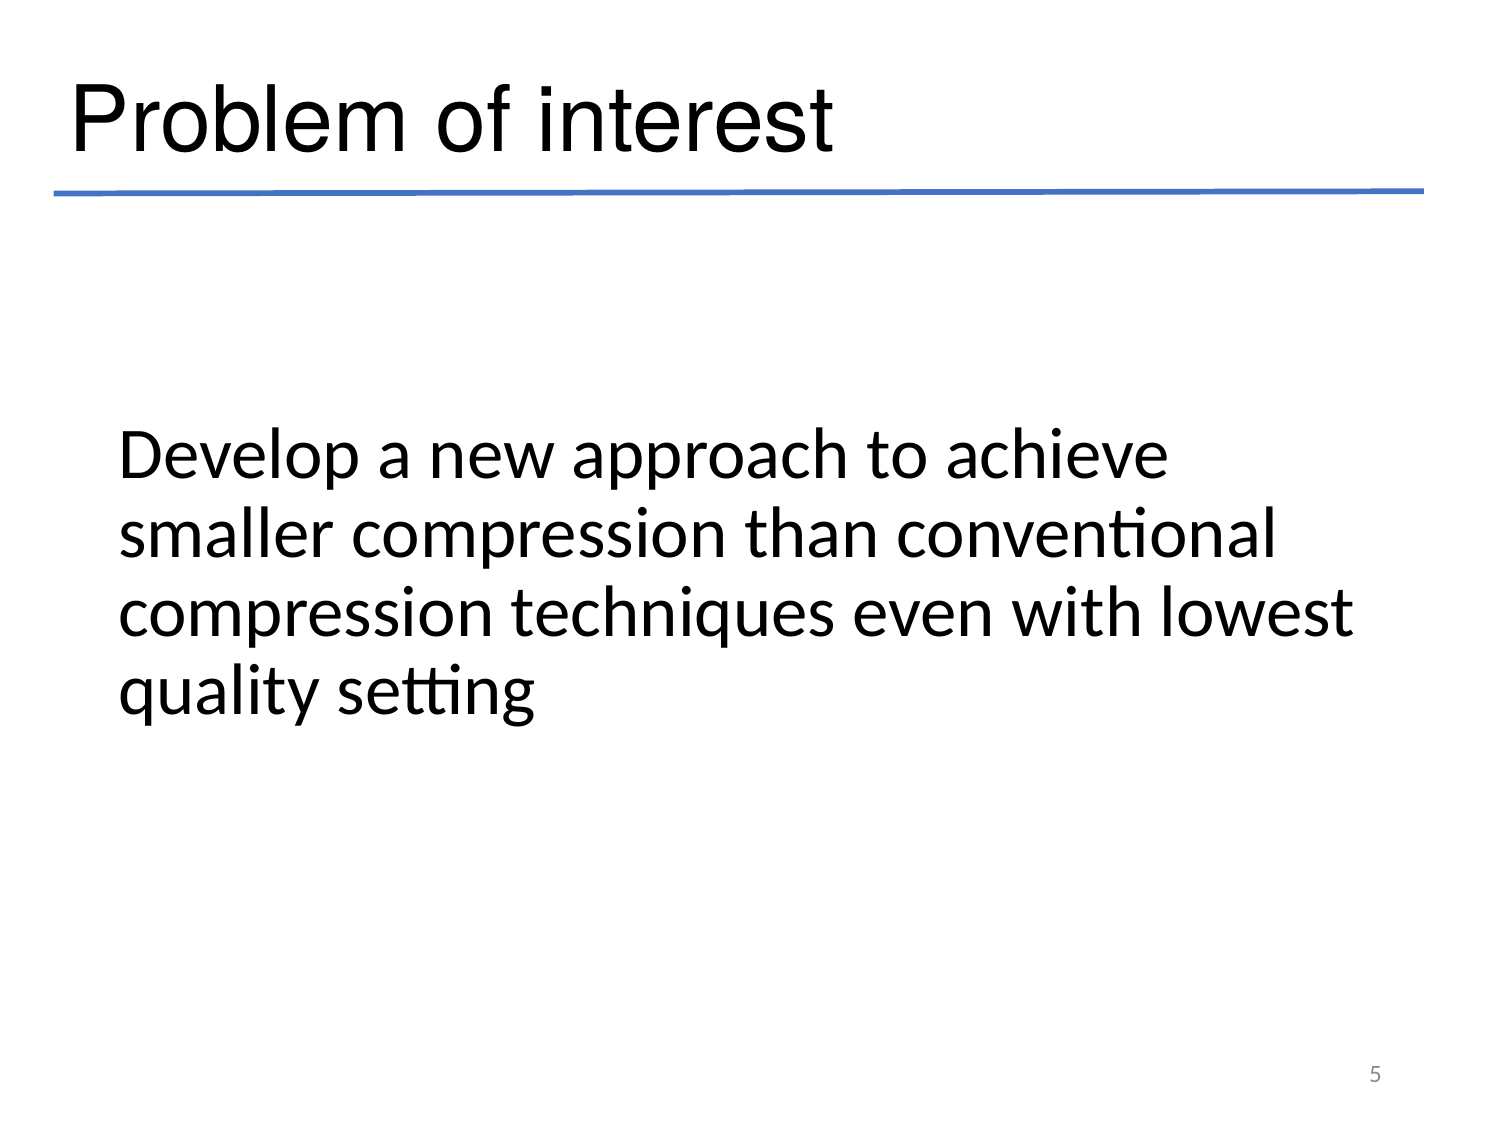

# Problem of interest

Develop a new approach to achieve smaller compression than conventional compression techniques even with lowest quality setting
5